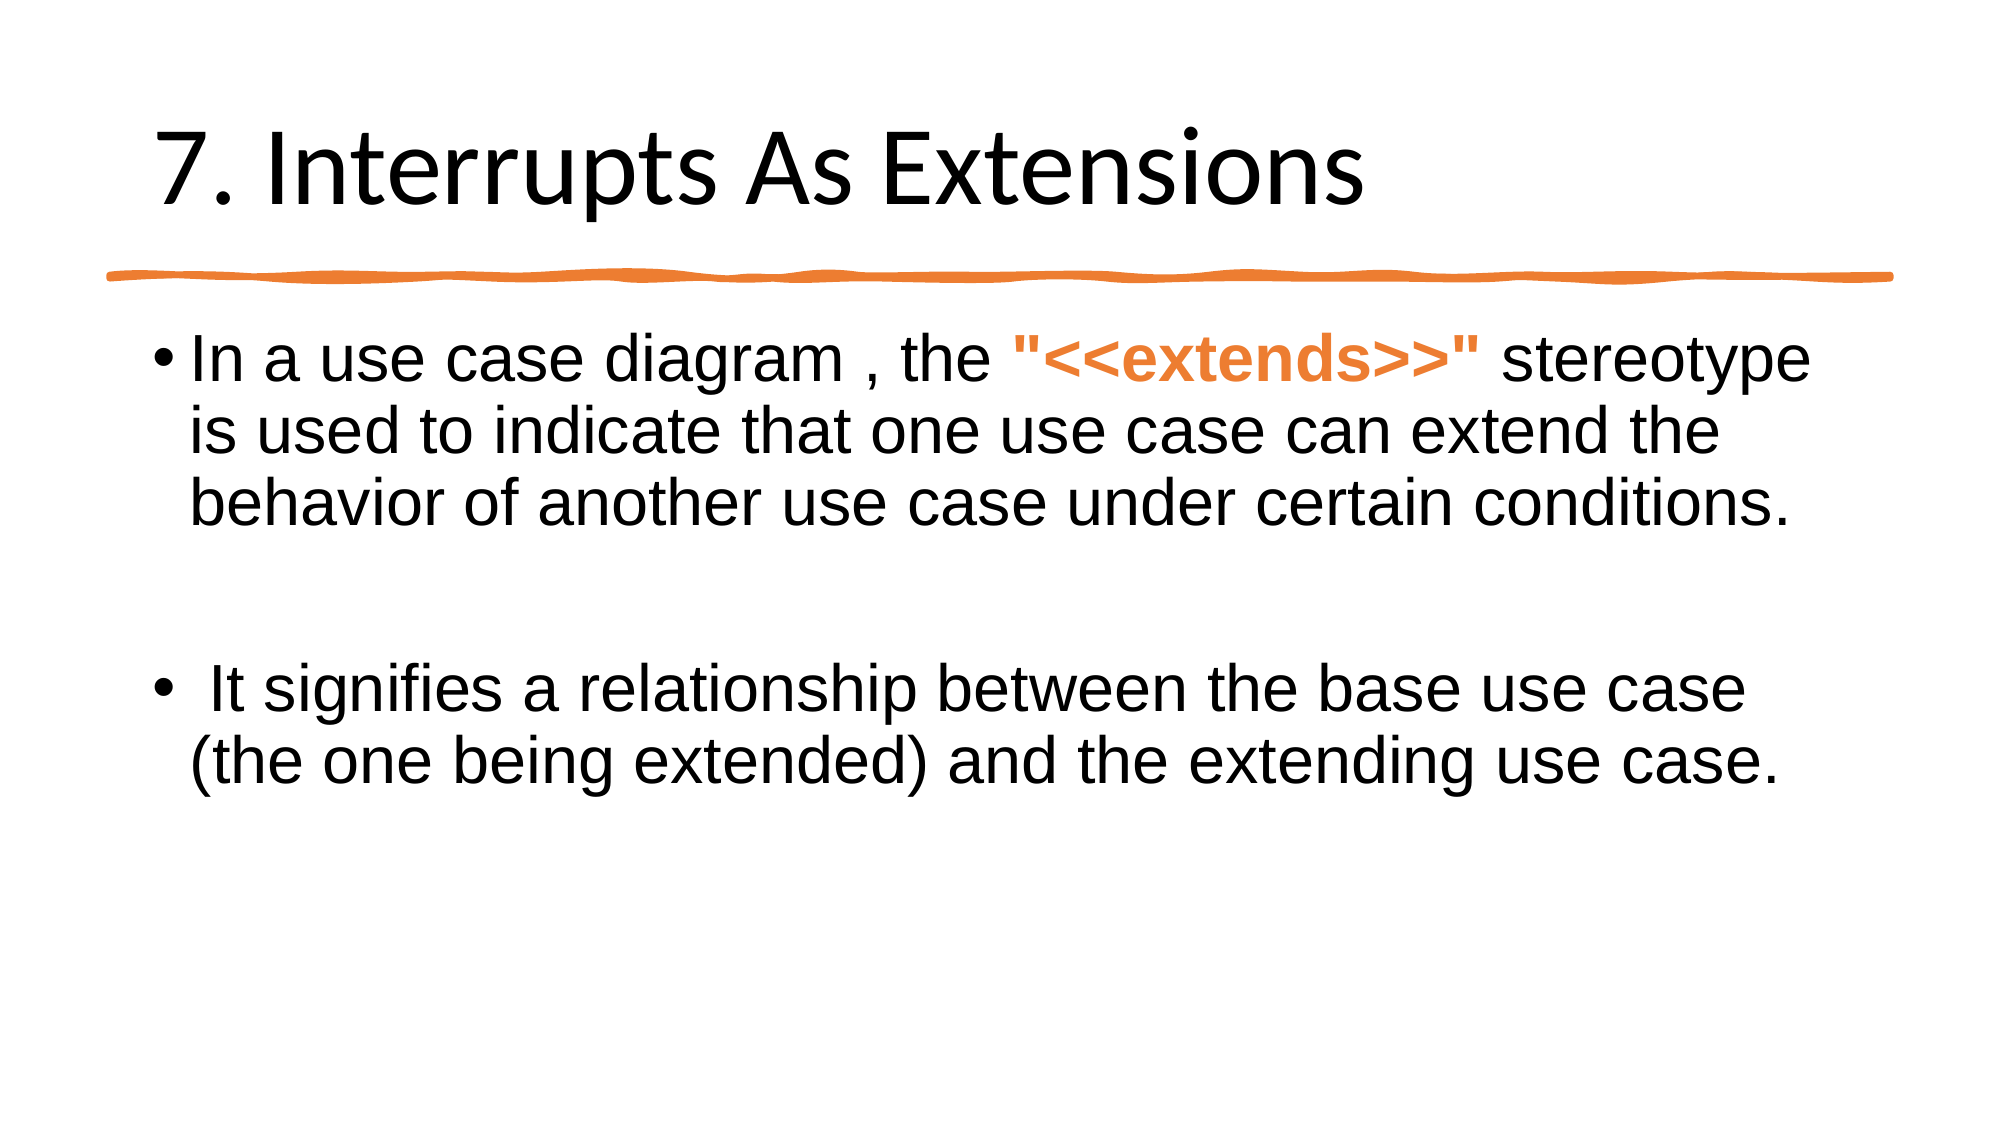

# 7. Interrupts As Extensions

In a use case diagram , the "<<extends>>" stereotype is used to indicate that one use case can extend the behavior of another use case under certain conditions.

 It signifies a relationship between the base use case (the one being extended) and the extending use case.